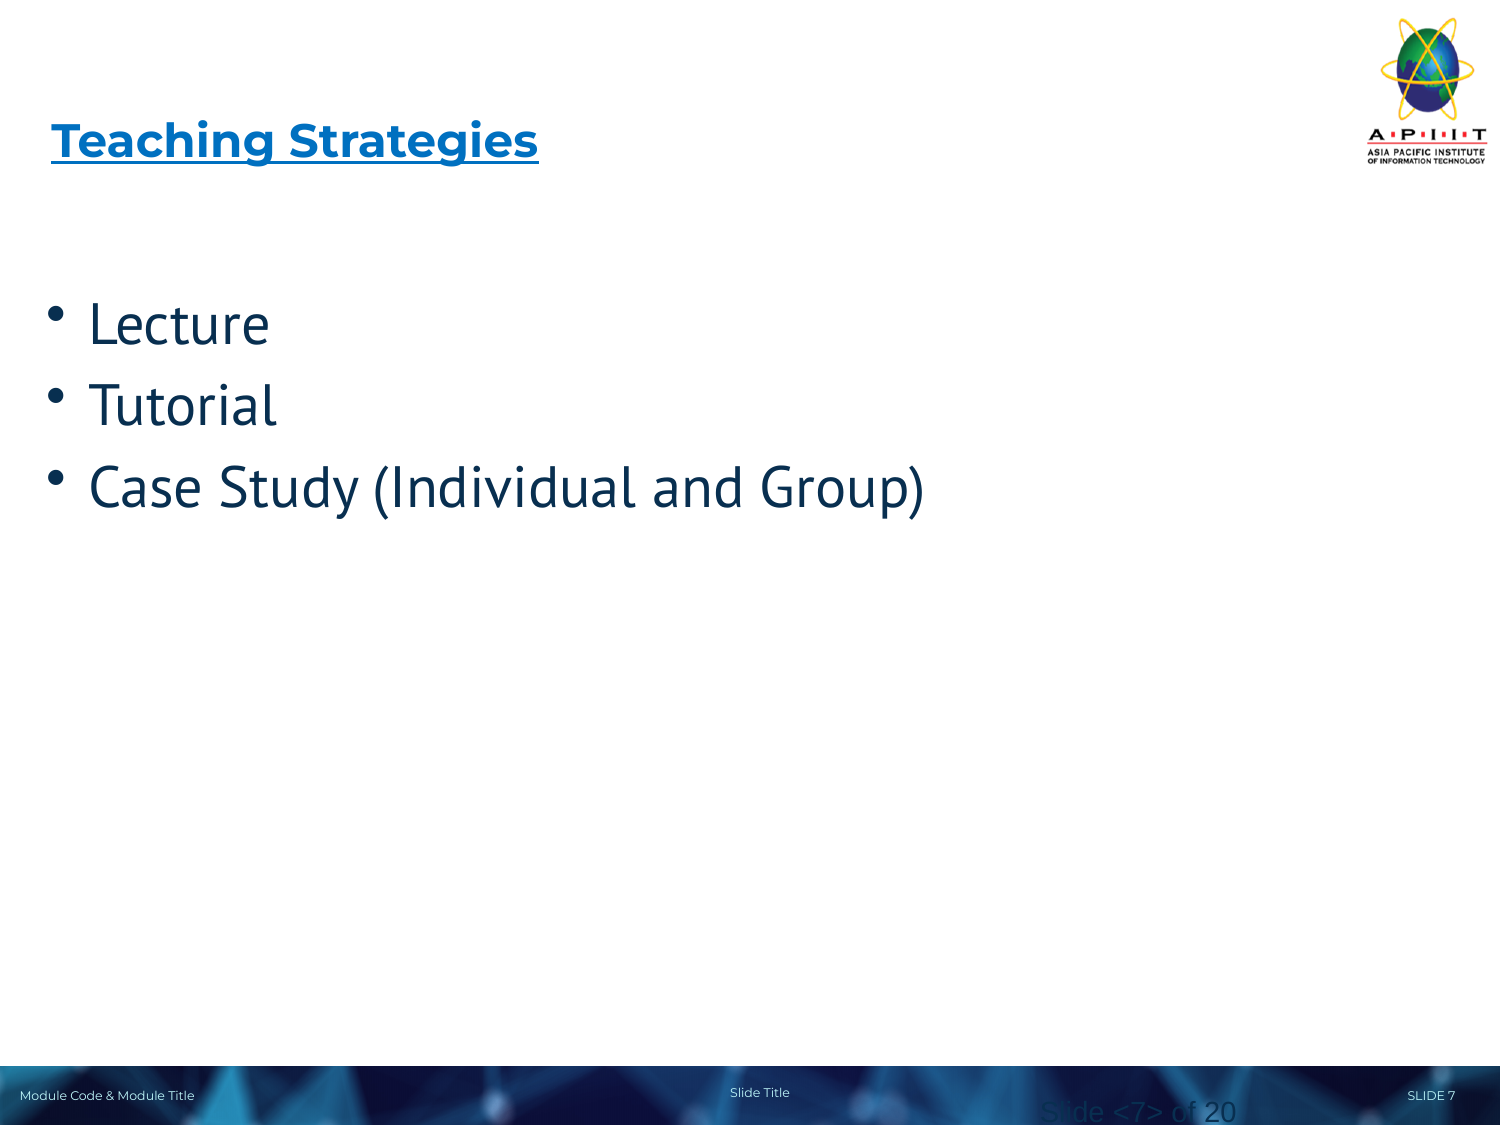

# Teaching Strategies
Lecture
Tutorial
Case Study (Individual and Group)

Slide <7> of 20